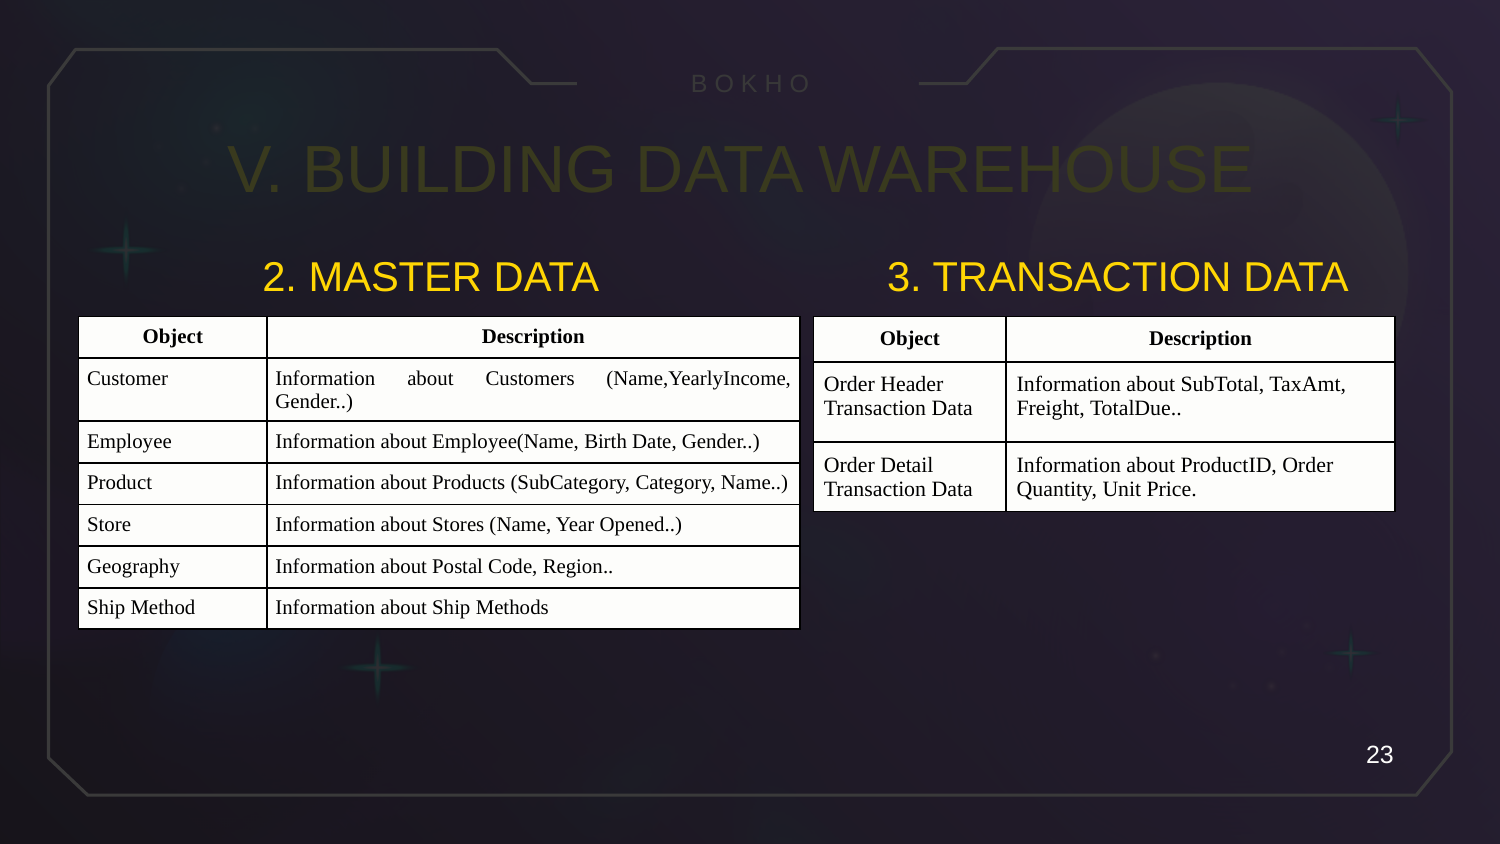

B O K H O
# V. BUILDING DATA WAREHOUSE
2. MASTER DATA
3. TRANSACTION DATA
| Object | Description |
| --- | --- |
| Customer | Information about Customers (Name,YearlyIncome, Gender..) |
| Employee | Information about Employee(Name, Birth Date, Gender..) |
| Product | Information about Products (SubCategory, Category, Name..) |
| Store | Information about Stores (Name, Year Opened..) |
| Geography | Information about Postal Code, Region.. |
| Ship Method | Information about Ship Methods |
| Object | Description |
| --- | --- |
| Order Header Transaction Data | Information about SubTotal, TaxAmt, Freight, TotalDue.. |
| Order Detail Transaction Data | Information about ProductID, Order Quantity, Unit Price. |
23